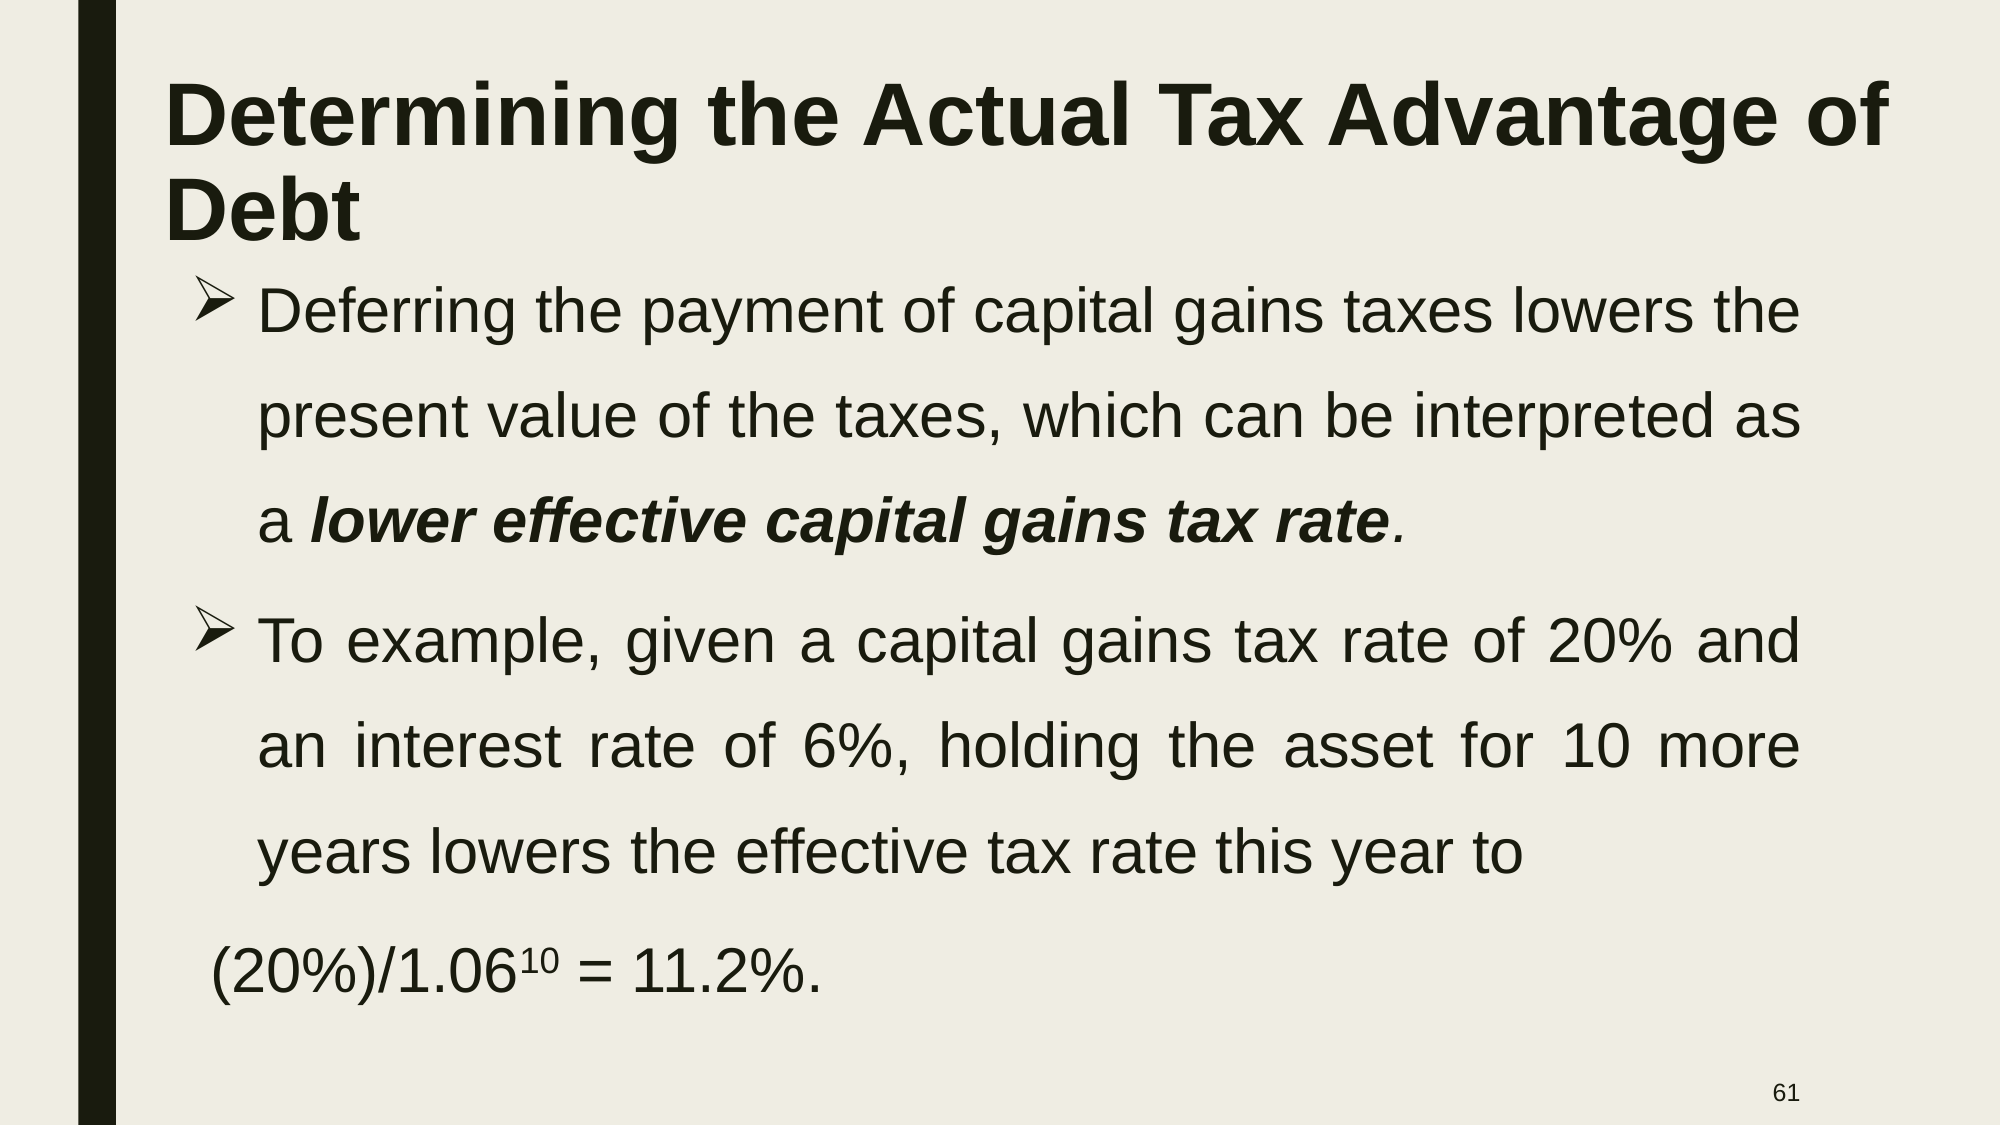

# Determining the Actual Tax Advantage of Debt
Deferring the payment of capital gains taxes lowers the present value of the taxes, which can be interpreted as a lower effective capital gains tax rate.
To example, given a capital gains tax rate of 20% and an interest rate of 6%, holding the asset for 10 more years lowers the effective tax rate this year to
			(20%)/1.0610 = 11.2%.

61